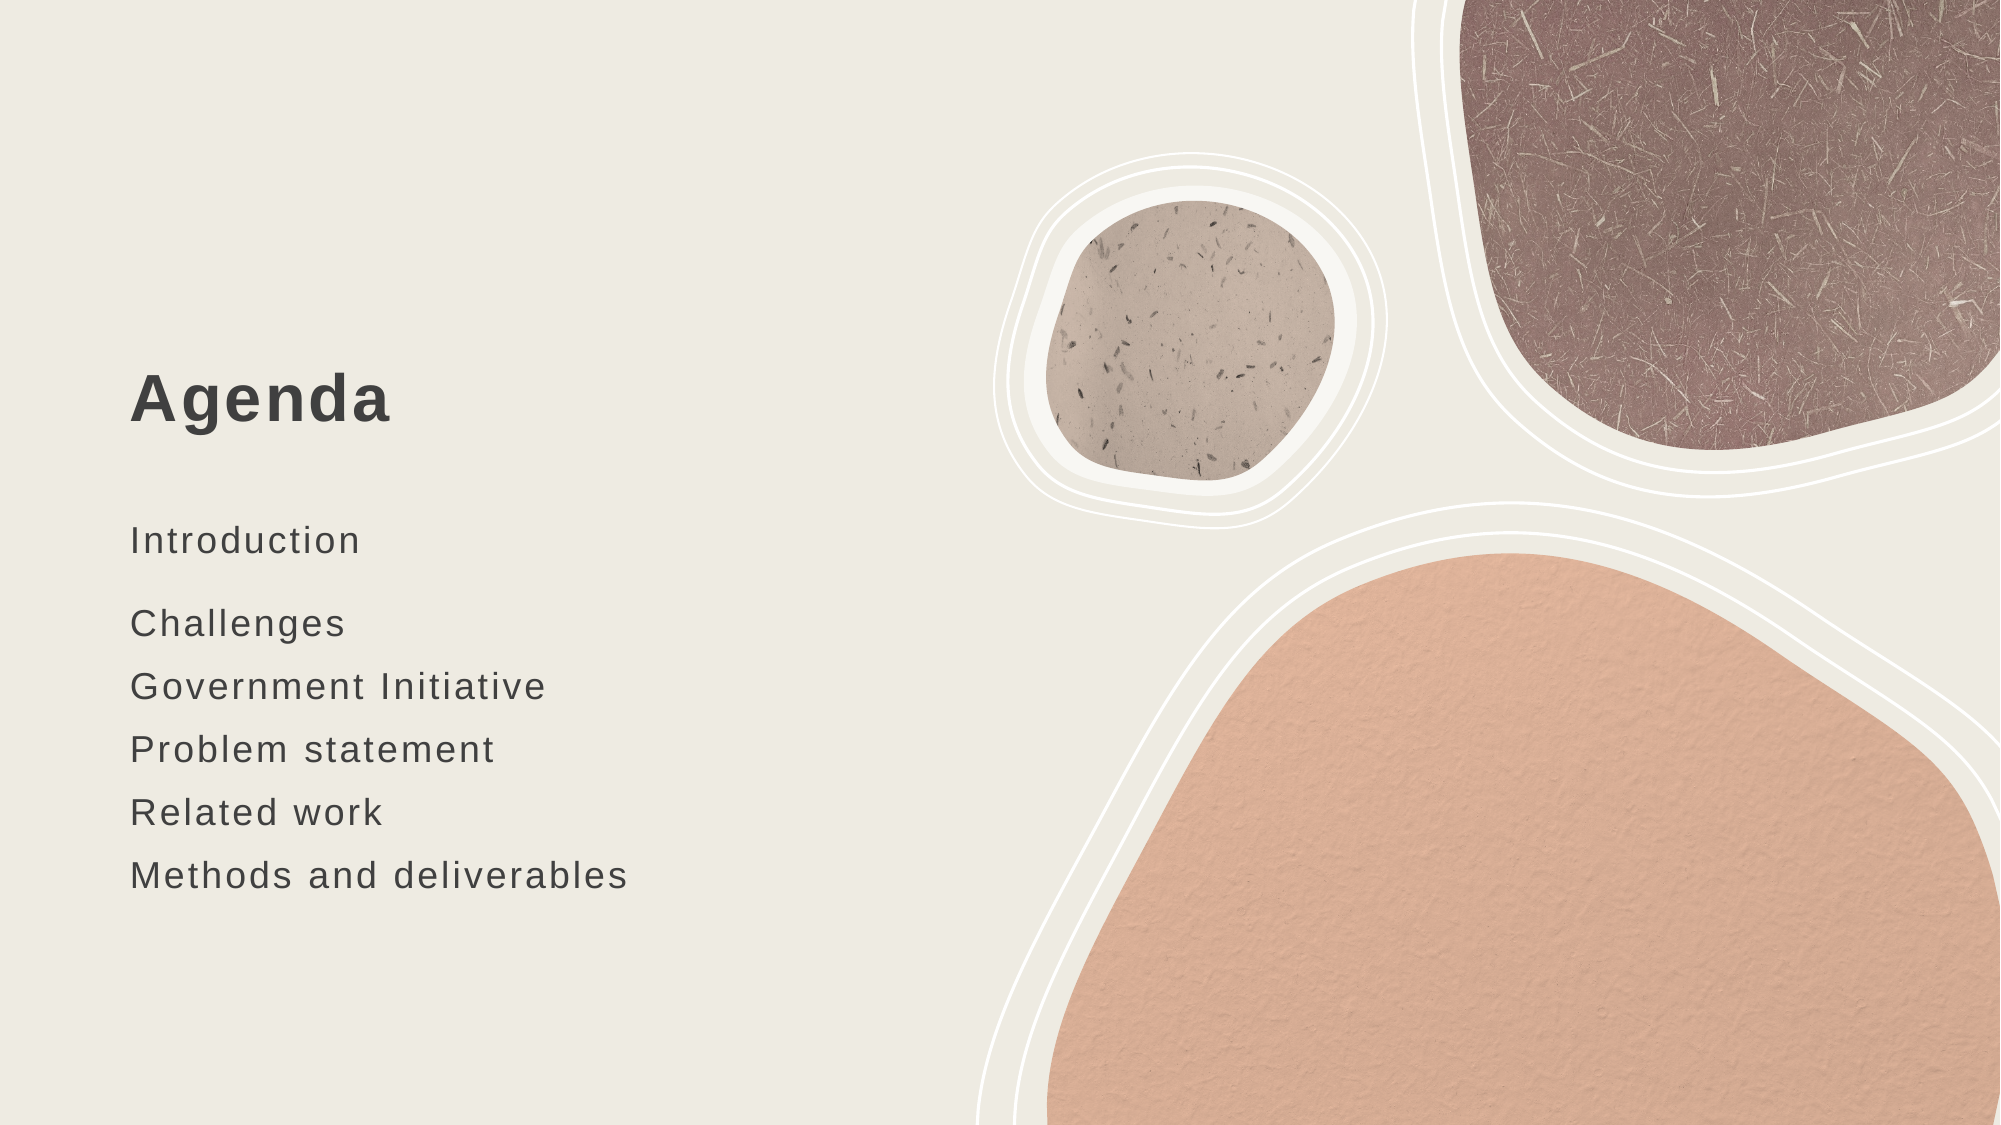

# Agenda
Introduction
Challenges
Government Initiative
Problem statement
Related work
Methods and deliverables